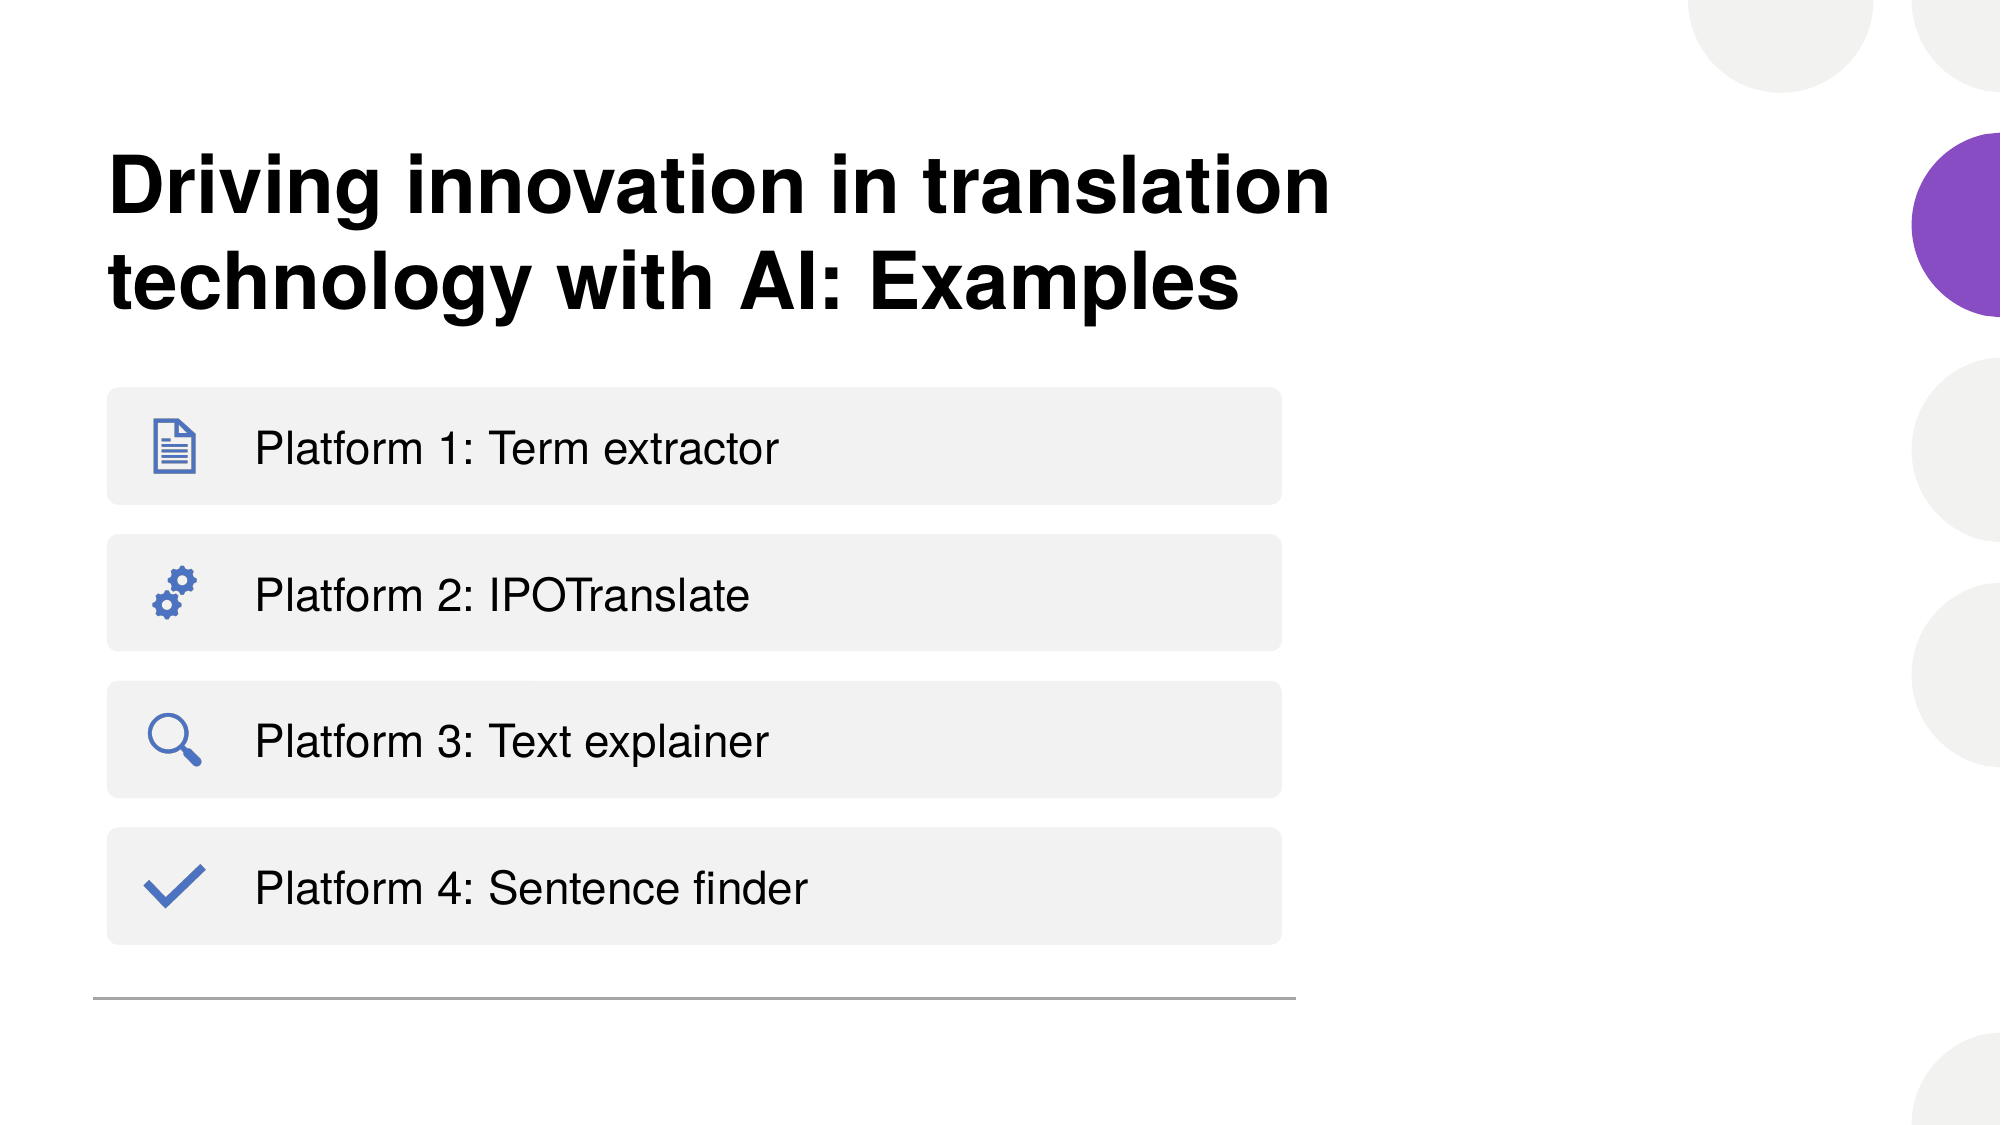

# Driving innovation in translation technology with AI: Examples
Platform 1: Term extractor
Platform 2: IPOTranslate
Platform 3: Text explainer
Platform 4: Sentence finder
Artificial Intelligence and Financial Translation (Sai-cheong Siu, September 2023)